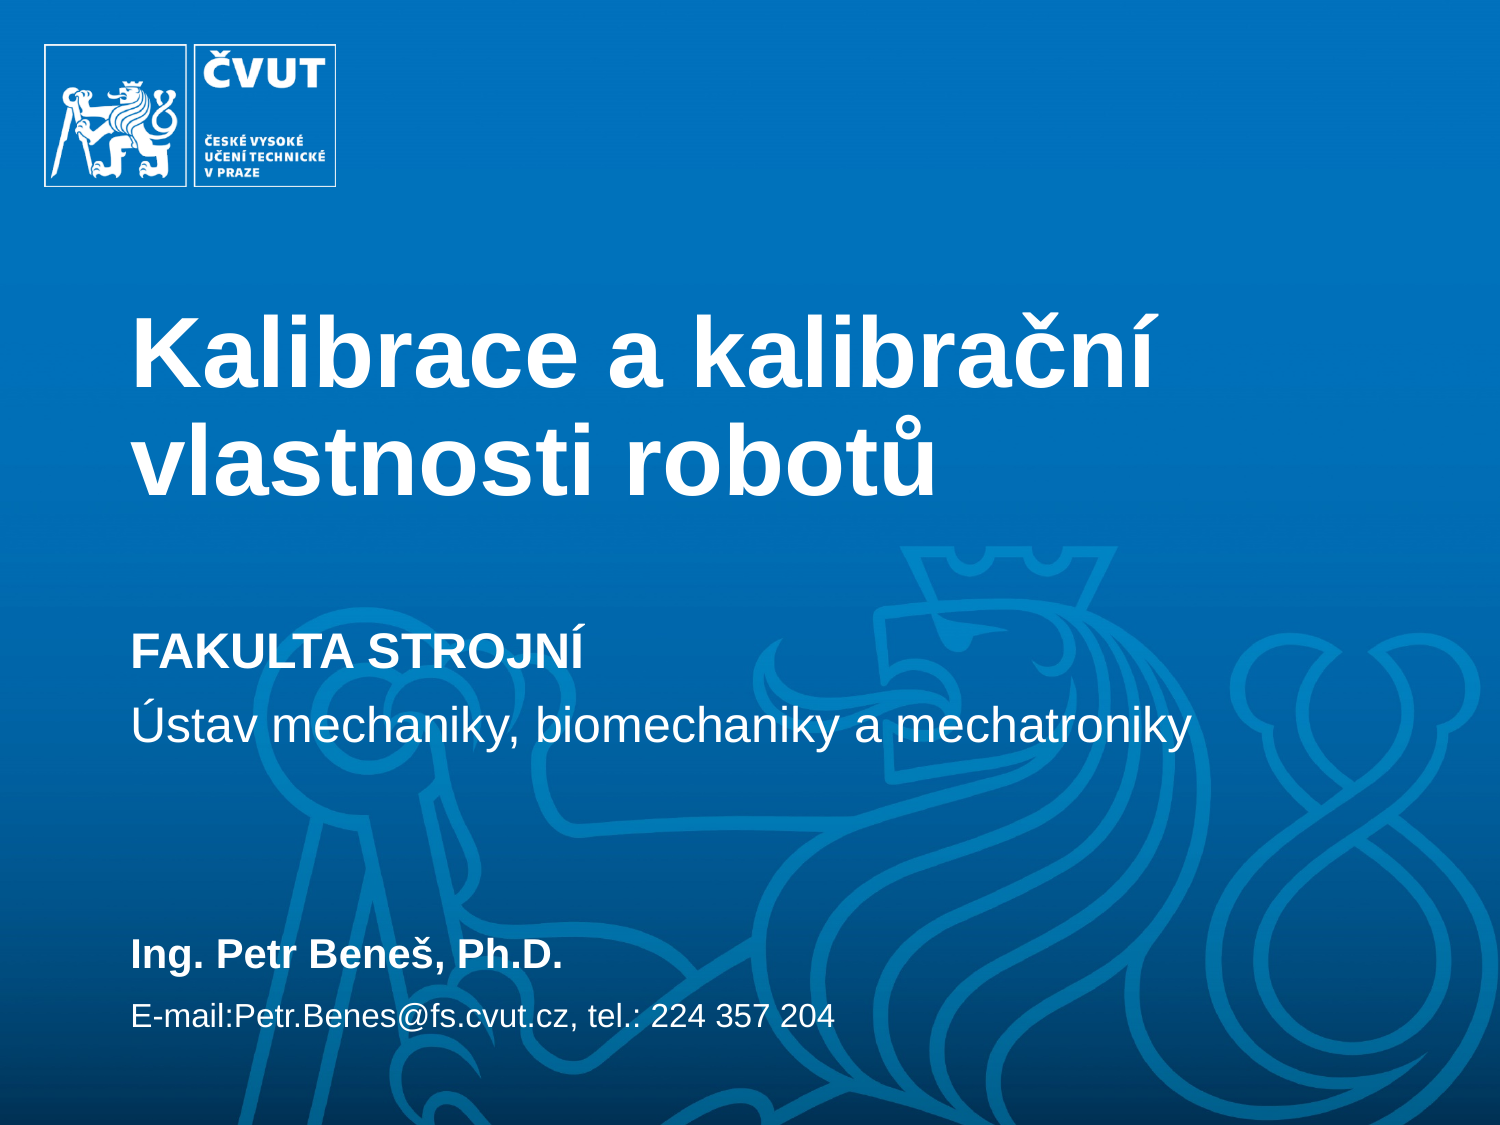

# Kalibrace a kalibrační vlastnosti robotů
FAKULTA STROJNÍ
Ústav mechaniky, biomechaniky a mechatroniky
Ing. Petr Beneš, Ph.D.
E-mail:Petr.Benes@fs.cvut.cz, tel.: 224 357 204